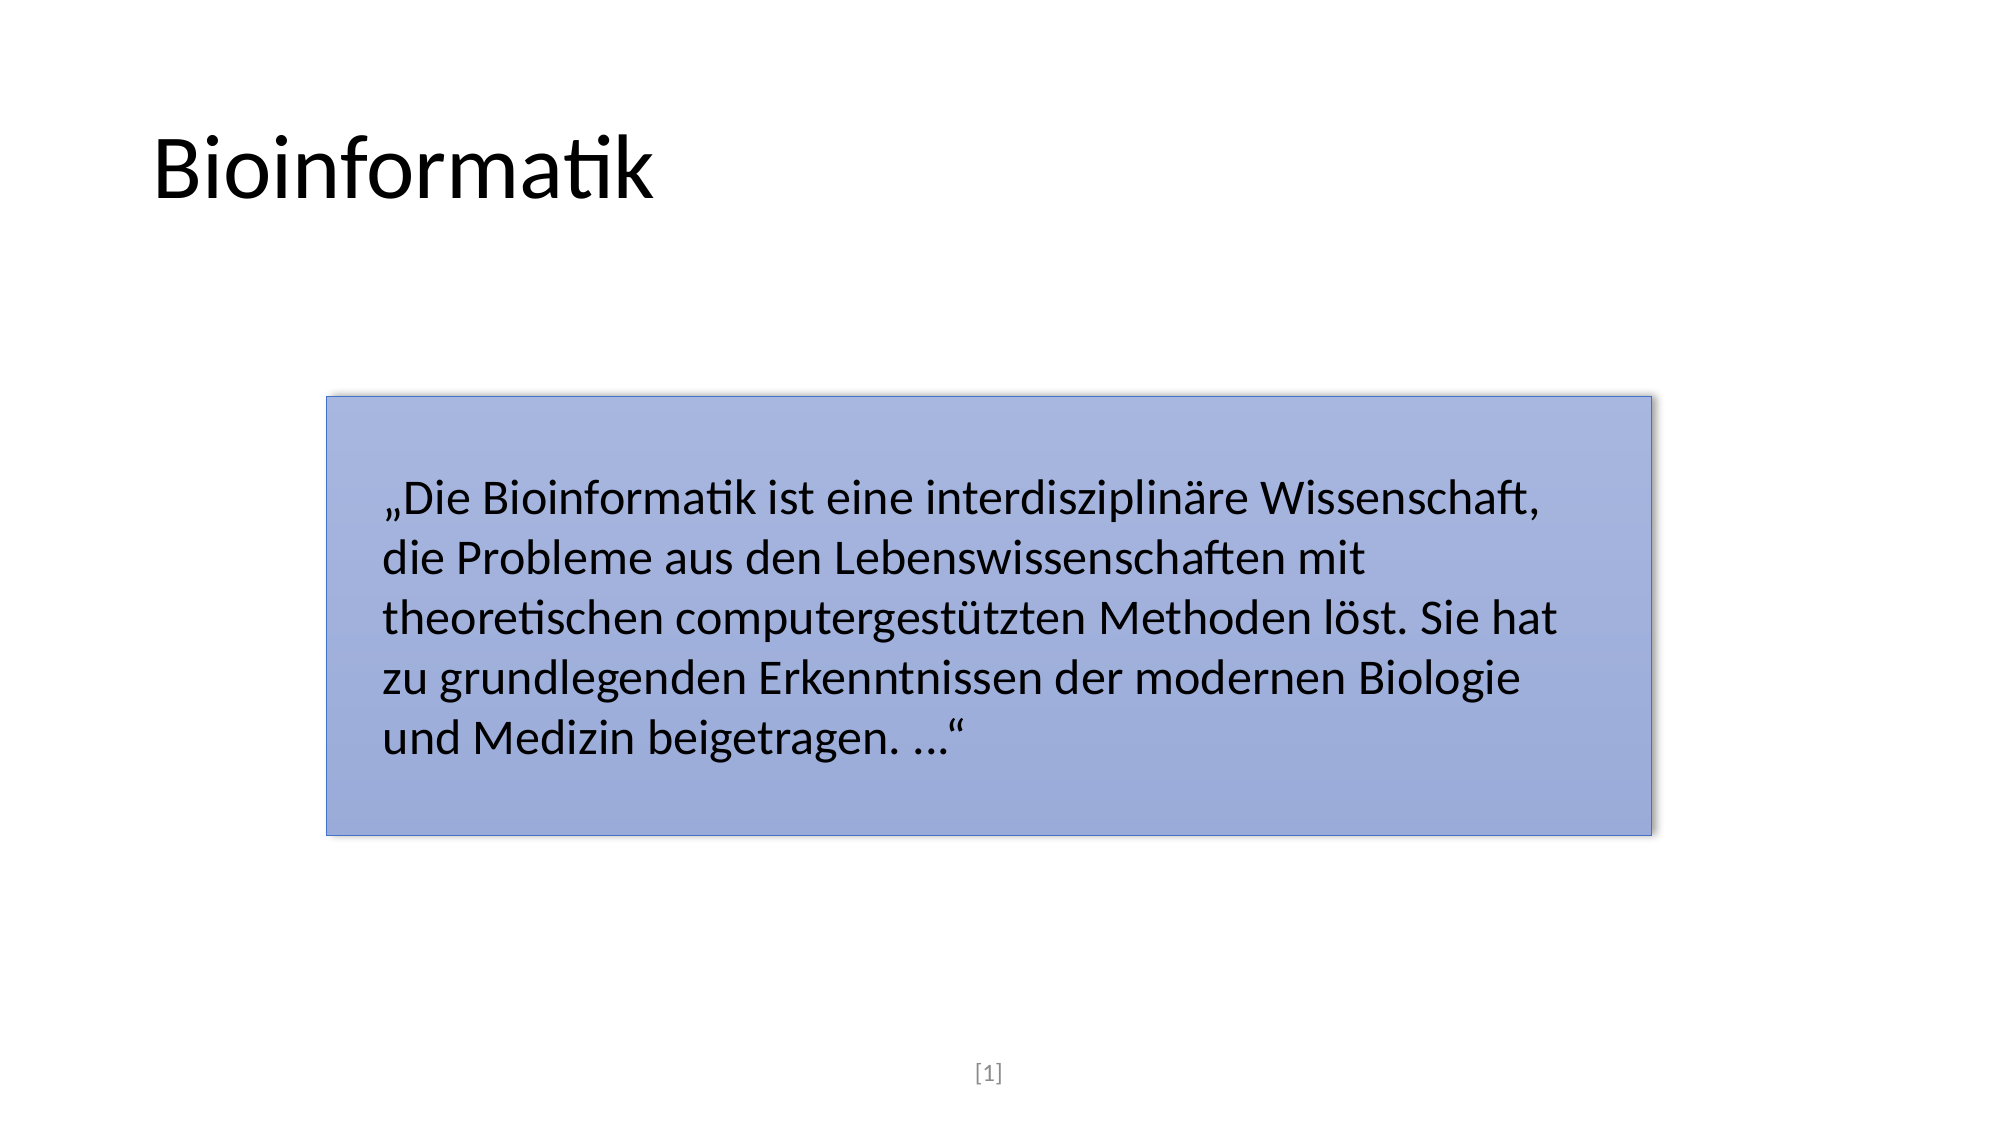

# Bioinformatik

„Die Bioinformatik ist eine interdisziplinäre Wissenschaft, die Probleme aus den Lebenswissenschaften mit theoretischen computergestützten Methoden löst. Sie hat zu grundlegenden Erkenntnissen der modernen Biologie und Medizin beigetragen. ...“
[1]